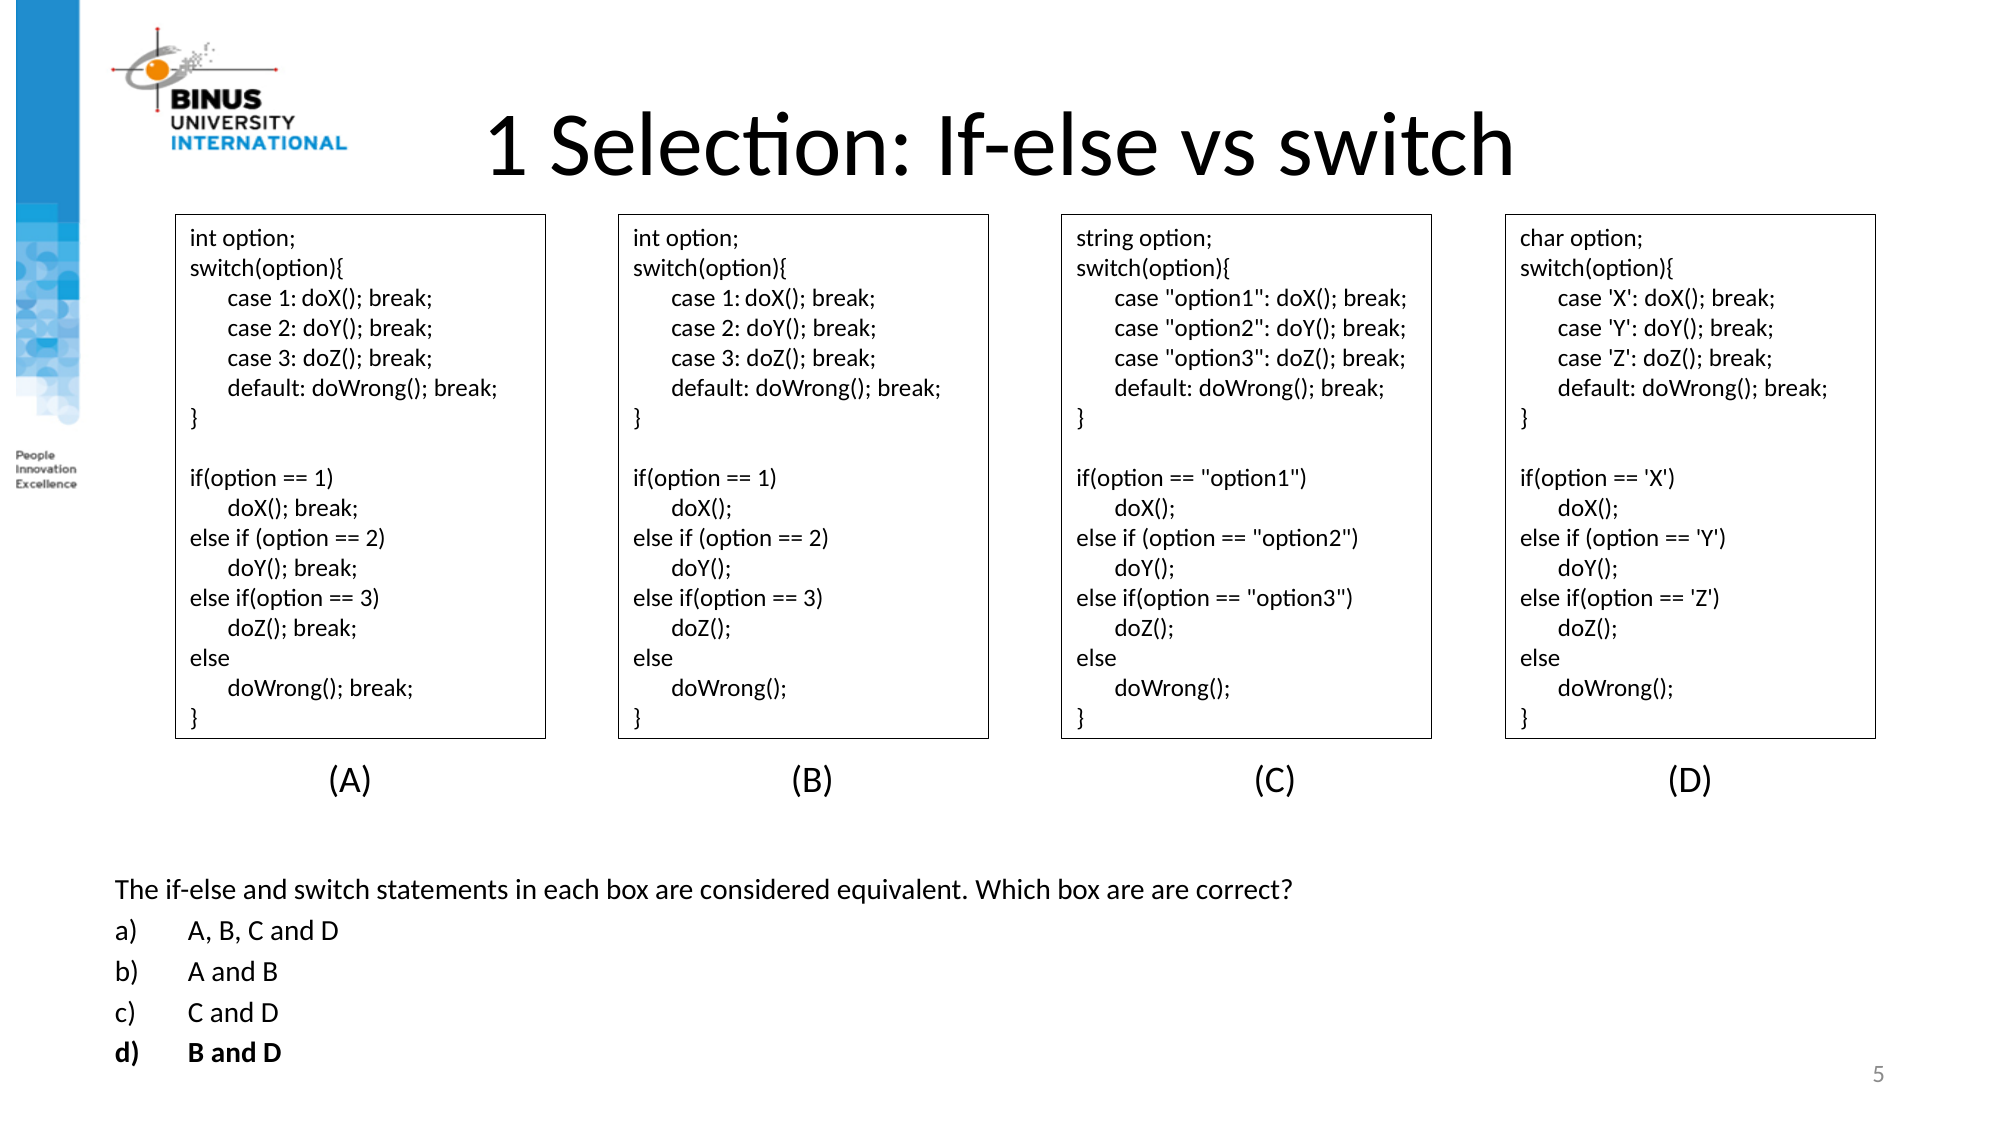

# 1 Selection: If-else vs switch
int option;
switch(option){
	case 1:	doX(); break;
	case 2: doY(); break;
	case 3: doZ(); break;
	default: doWrong(); break;
}

if(option == 1)
	doX(); break;
else if (option == 2)
	doY(); break;
else if(option == 3)
	doZ(); break;
else
	doWrong(); break;
}
int option;
switch(option){
	case 1:	doX(); break;
	case 2: doY(); break;
	case 3: doZ(); break;
	default: doWrong(); break;
}

if(option == 1)
	doX();
else if (option == 2)
	doY();
else if(option == 3)
	doZ();
else
	doWrong();
}
string option;
switch(option){
	case "option1": doX(); break;
	case "option2": doY(); break;
	case "option3": doZ(); break;
	default: doWrong(); break;
}

if(option == "option1")
	doX();
else if (option == "option2")
	doY();
else if(option == "option3")
	doZ();
else
	doWrong();
}
char option;
switch(option){
	case 'X': doX(); break;
	case 'Y': doY(); break;
	case 'Z': doZ(); break;
	default: doWrong(); break;
}

if(option == 'X')
	doX();
else if (option == 'Y')
	doY();
else if(option == 'Z')
	doZ();
else
	doWrong();
}
(A)
(B)
(C)
(D)
The if-else and switch statements in each box are considered equivalent. Which box are are correct?
A, B, C and D
A and B
C and D
B and D

5